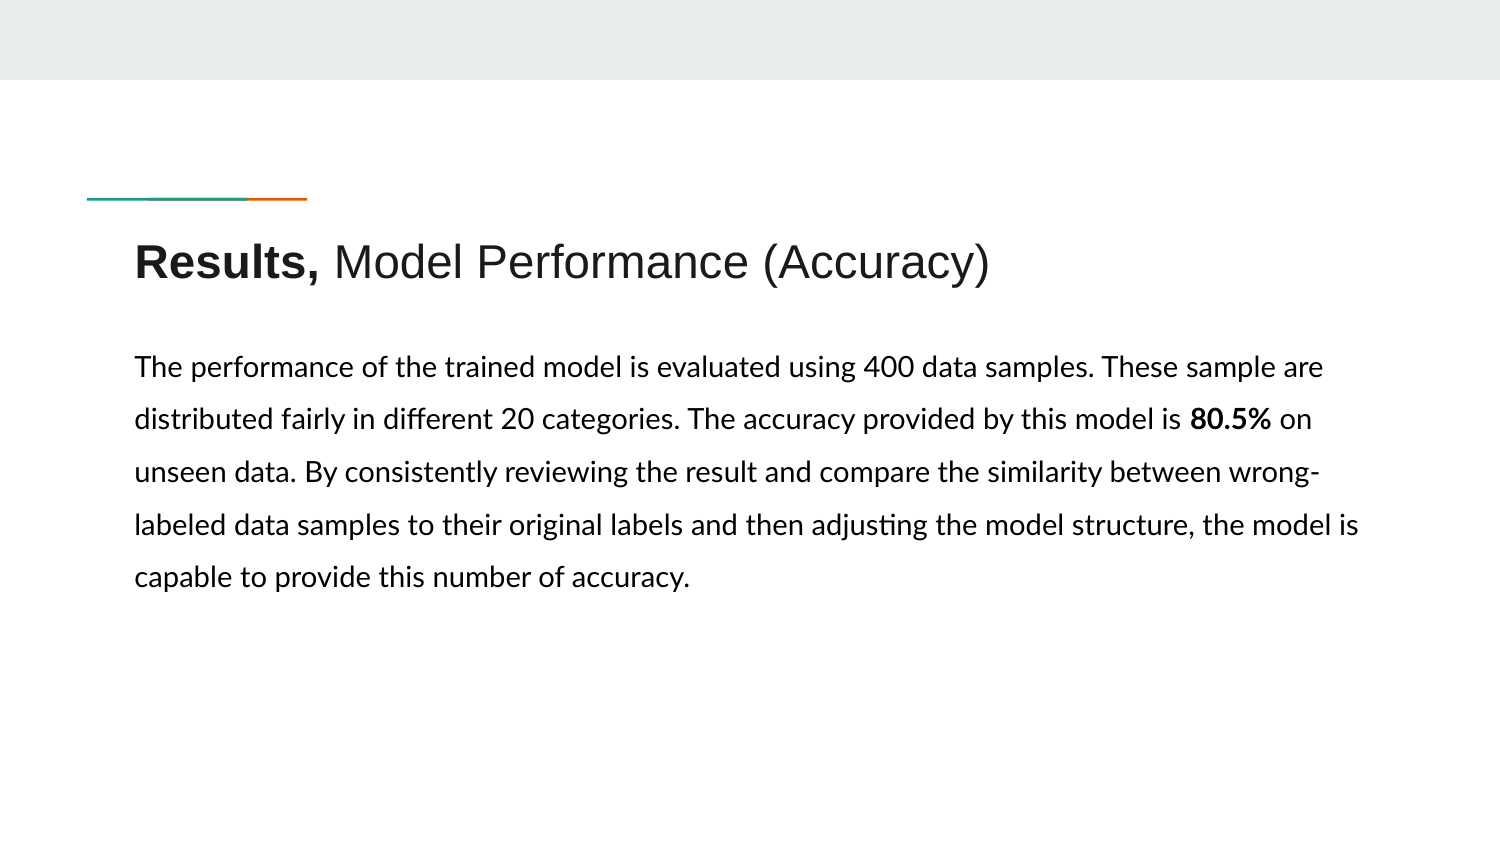

# Results, Model Performance (Accuracy)
The performance of the trained model is evaluated using 400 data samples. These sample are distributed fairly in different 20 categories. The accuracy provided by this model is 80.5% on unseen data. By consistently reviewing the result and compare the similarity between wrong-labeled data samples to their original labels and then adjusting the model structure, the model is capable to provide this number of accuracy.